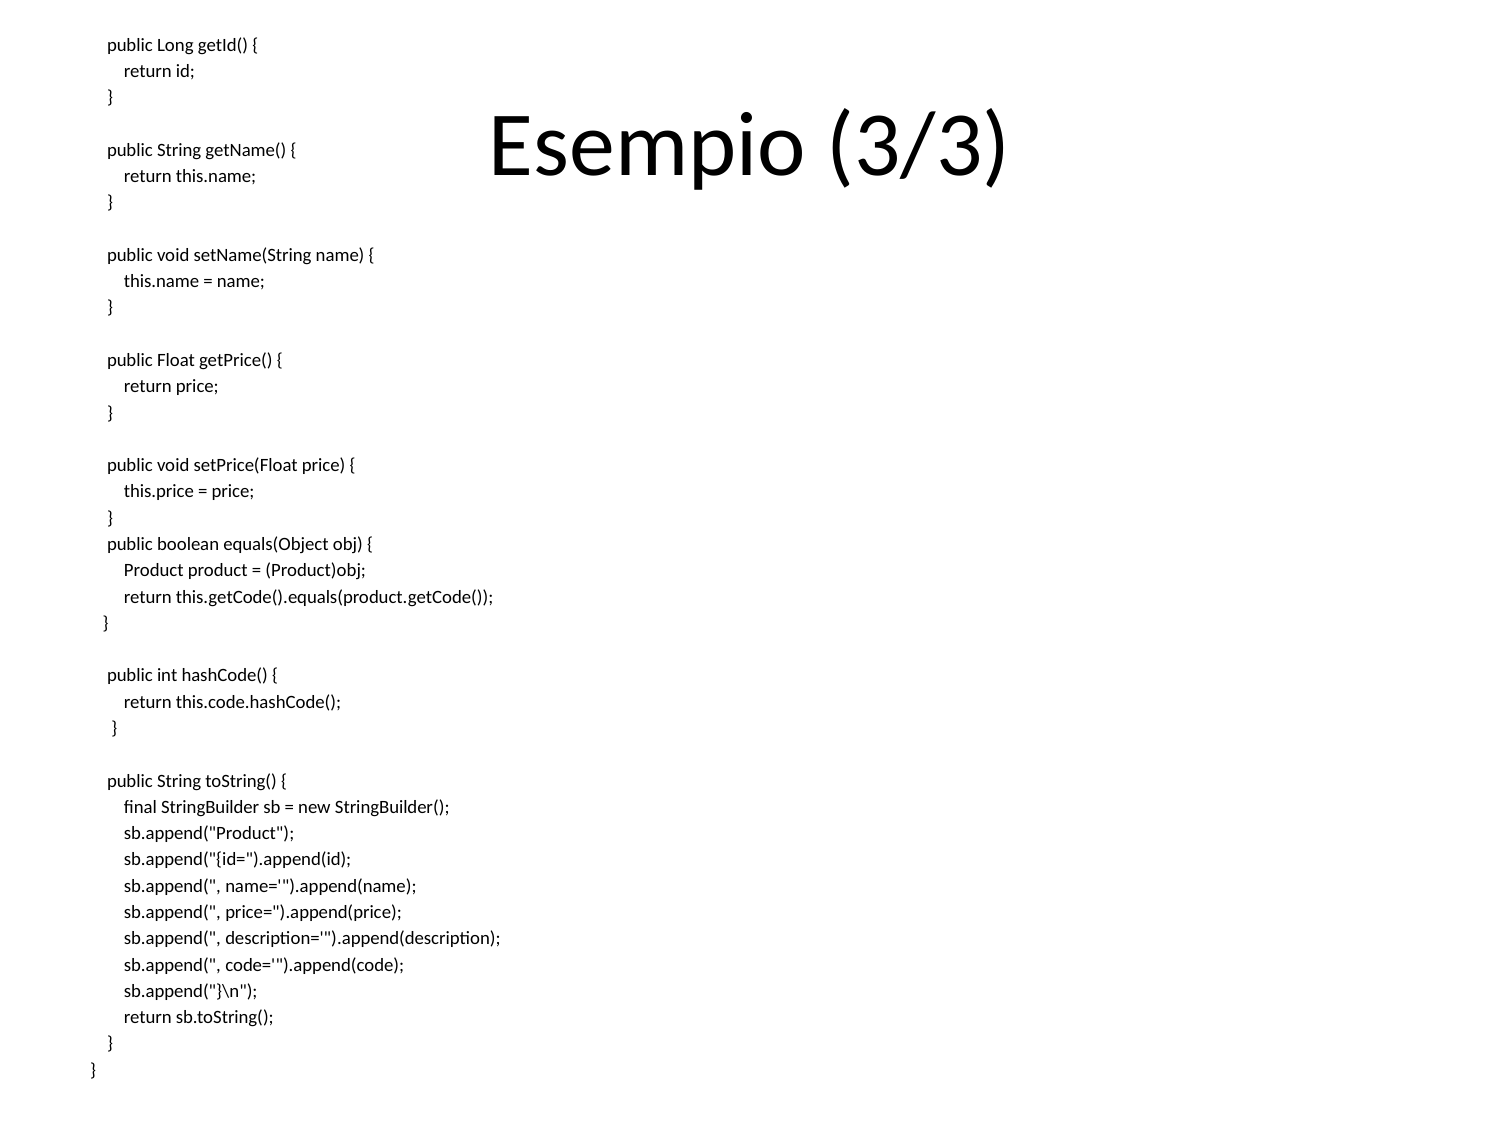

public Long getId() {
        return id;
    }

    public String getName() {
        return this.name;
    }

    public void setName(String name) {
        this.name = name;
    }

    public Float getPrice() {
        return price;
    }

    public void setPrice(Float price) {
        this.price = price;
    }
    public boolean equals(Object obj) {
        Product product = (Product)obj;
        return this.getCode().equals(product.getCode());
   }

    public int hashCode() {
        return this.code.hashCode();
     }

    public String toString() {
        final StringBuilder sb = new StringBuilder();
        sb.append("Product");
        sb.append("{id=").append(id);
        sb.append(", name='").append(name);
        sb.append(", price=").append(price);
        sb.append(", description='").append(description);
        sb.append(", code='").append(code);
        sb.append("}\n");
        return sb.toString();
    }
}

# Esempio (3/3)